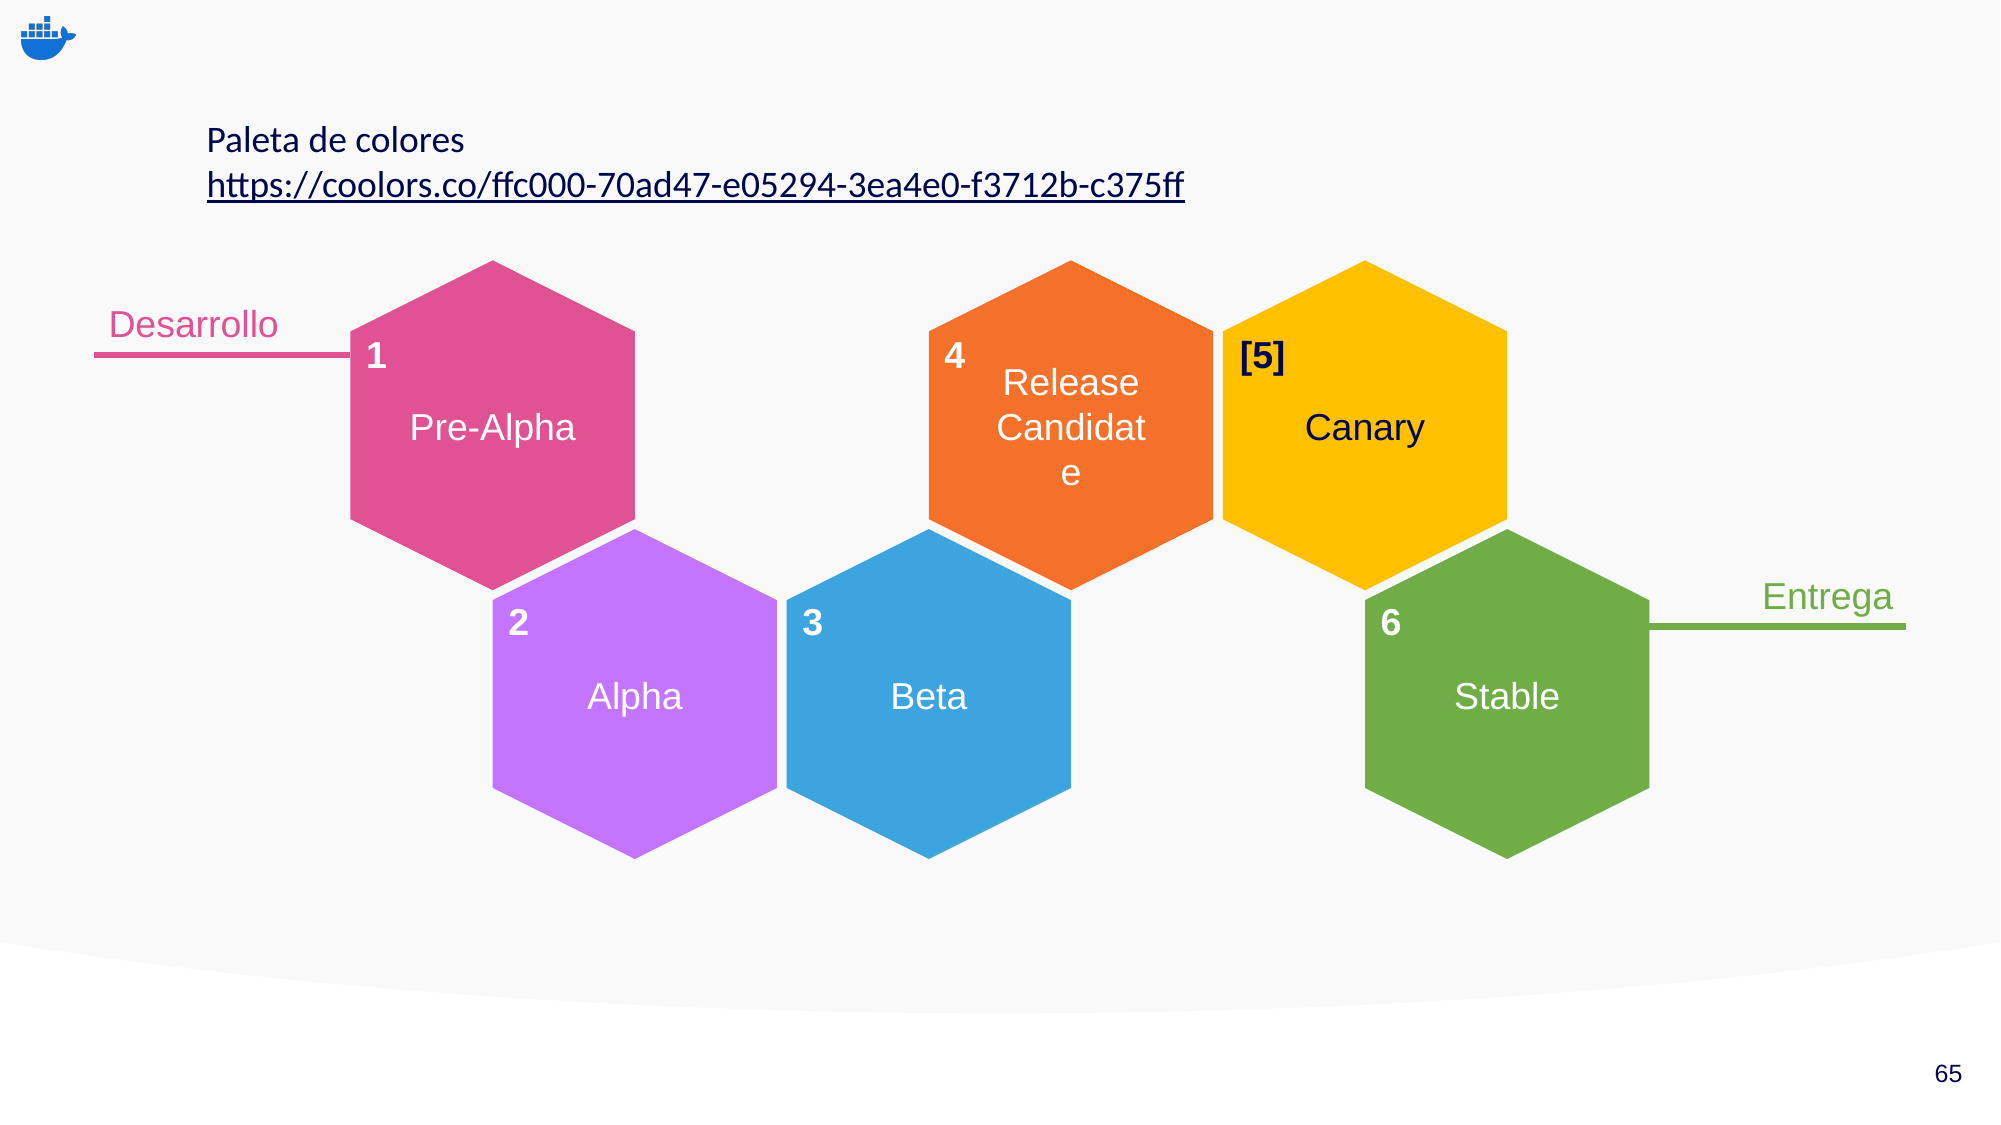

Paleta de colores
https://coolors.co/ffc000-70ad47-e05294-3ea4e0-f3712b-c375ff
Release Candidate
Canary
Pre-Alpha
Desarrollo
1
4
[5]
Stable
Alpha
Beta
Entrega
2
3
6
65